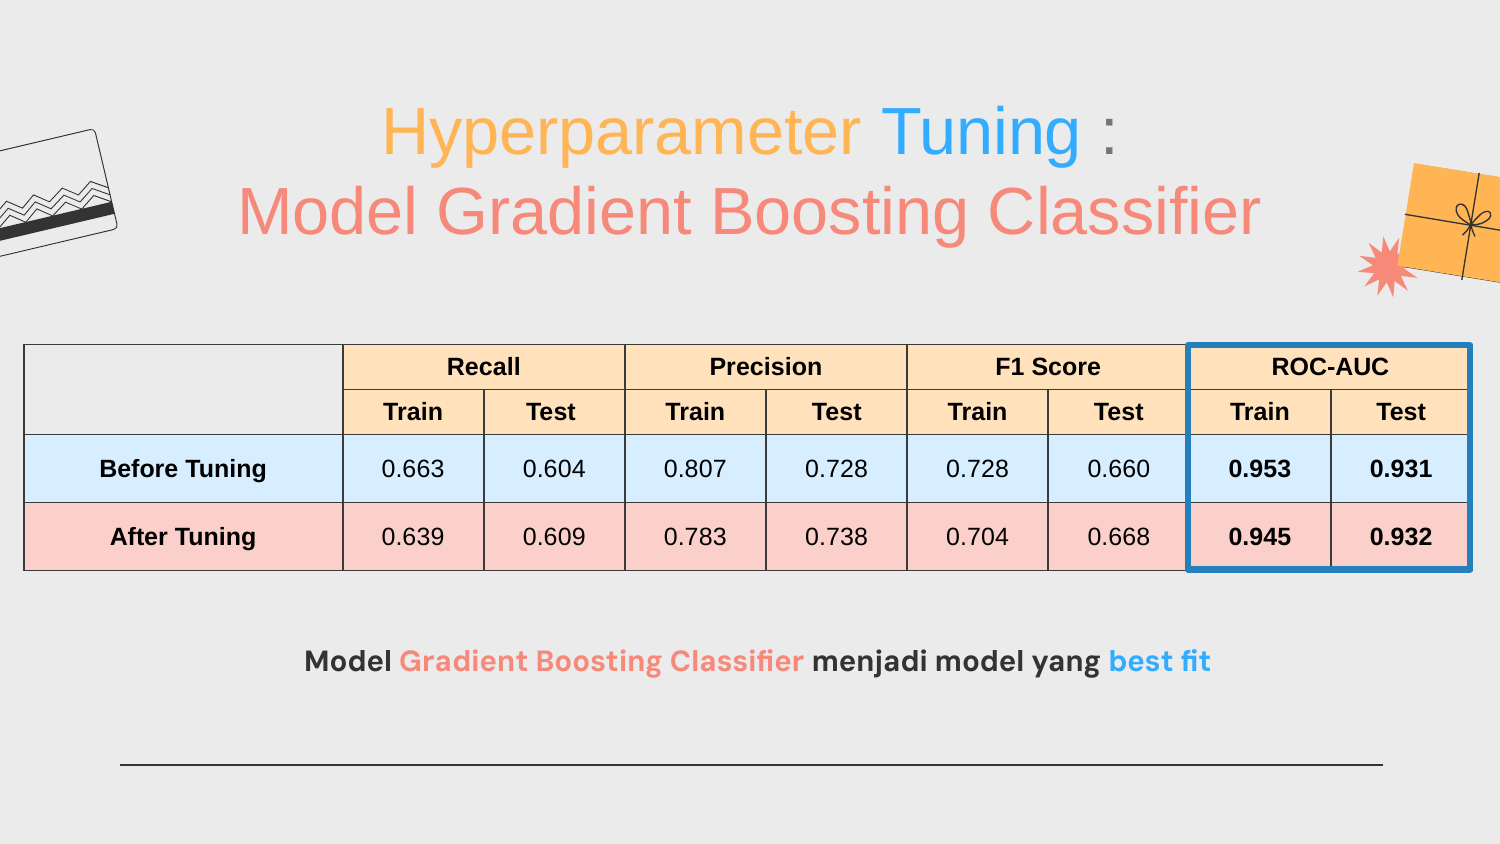

# Hyperparameter Tuning : Model Gradient Boosting Classifier

|  | Recall |  | Precision |  | F1 Score |  | ROC-AUC |  |
| --- | --- | --- | --- | --- | --- | --- | --- | --- |
|  | Train | Test | Train | Test | Train | Test | Train | Test |
| Before Tuning | 0.663 | 0.604 | 0.807 | 0.728 | 0.728 | 0.660 | 0.953 | 0.931 |
| After Tuning | 0.639 | 0.609 | 0.783 | 0.738 | 0.704 | 0.668 | 0.945 | 0.932 |

Model Gradient Boosting Classifier menjadi model yang best fit